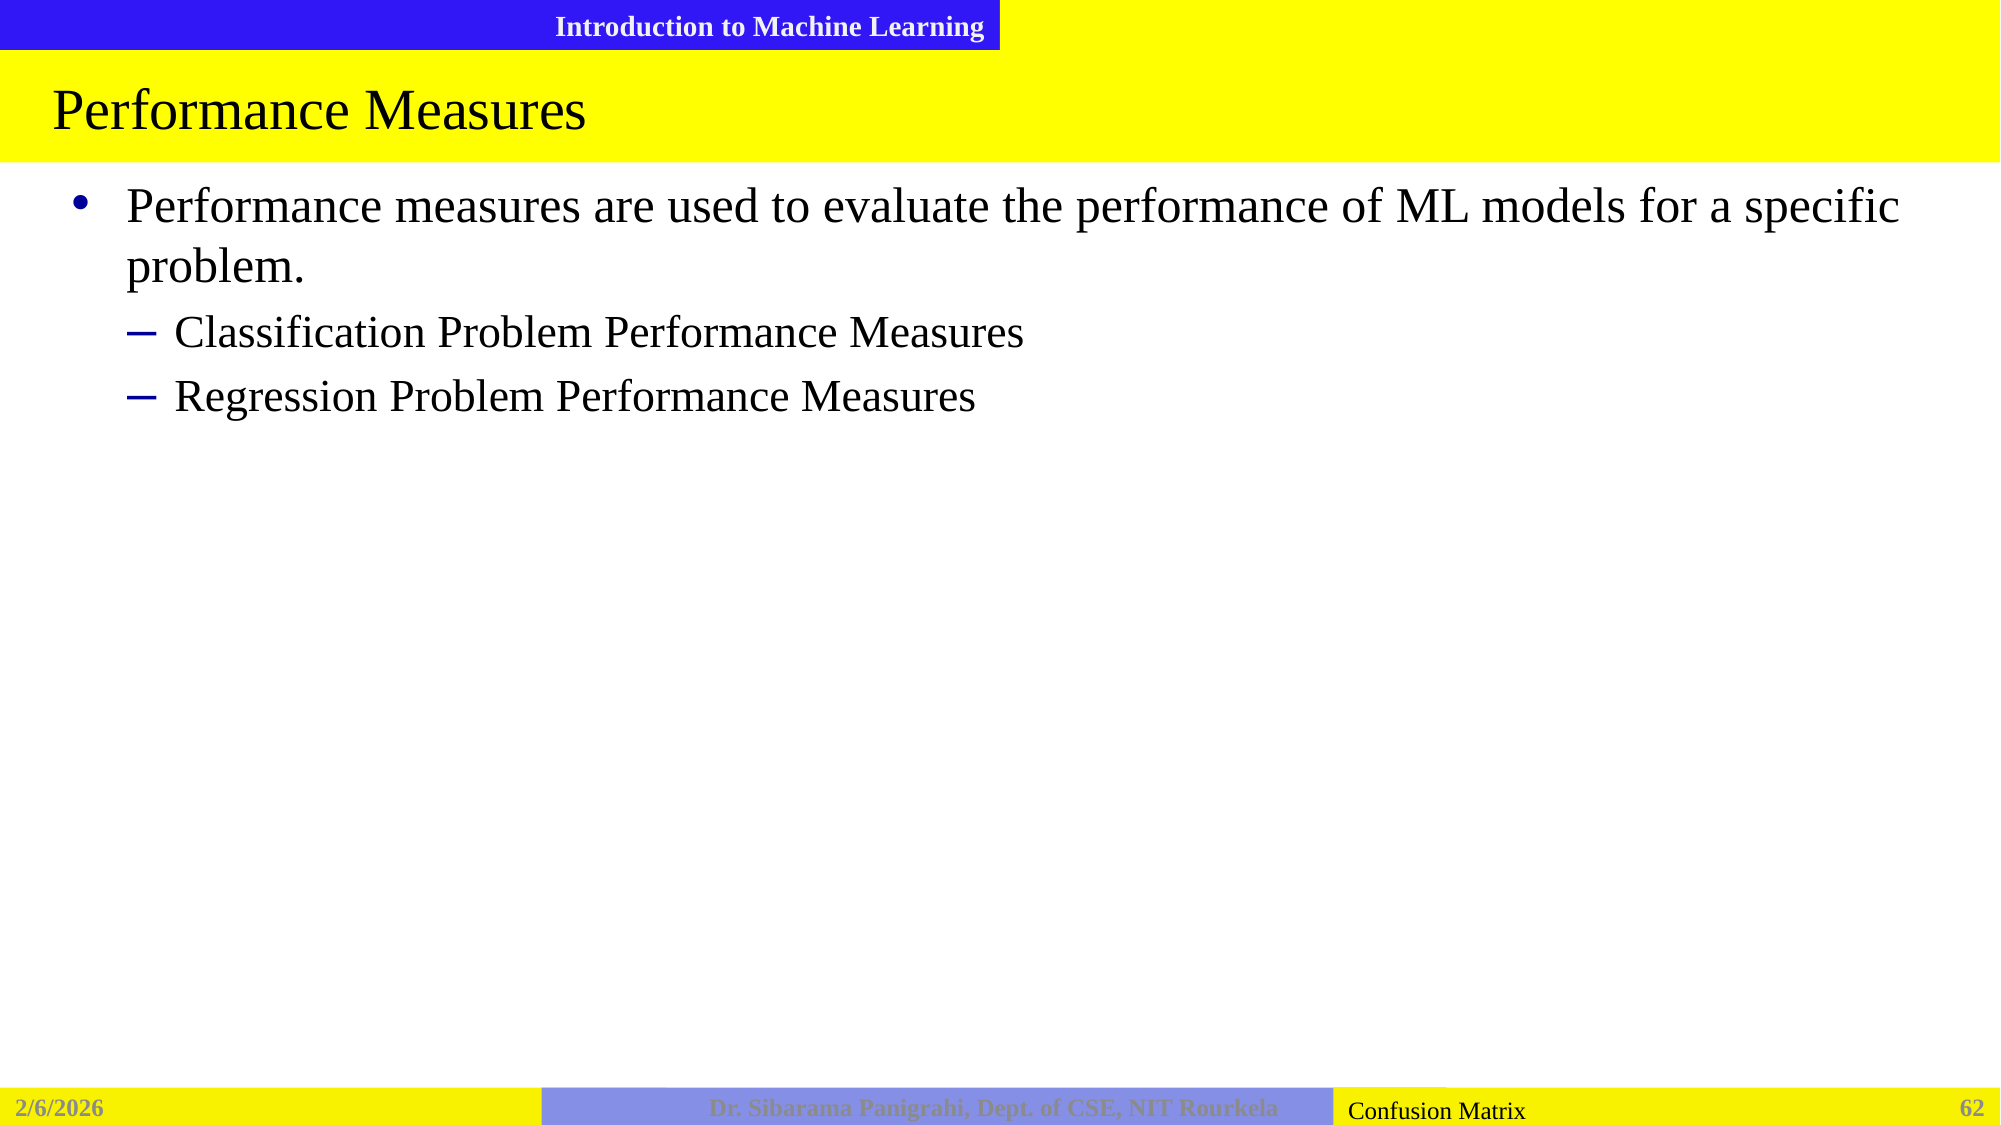

# Performance Measures
Performance measures are used to evaluate the performance of ML models for a specific problem.
Classification Problem Performance Measures
Regression Problem Performance Measures

Classificn Perf Measur
2/6/2026
Dr. Sibarama Panigrahi, Dept. of CSE, NIT Rourkela
62
Confusion Matrix